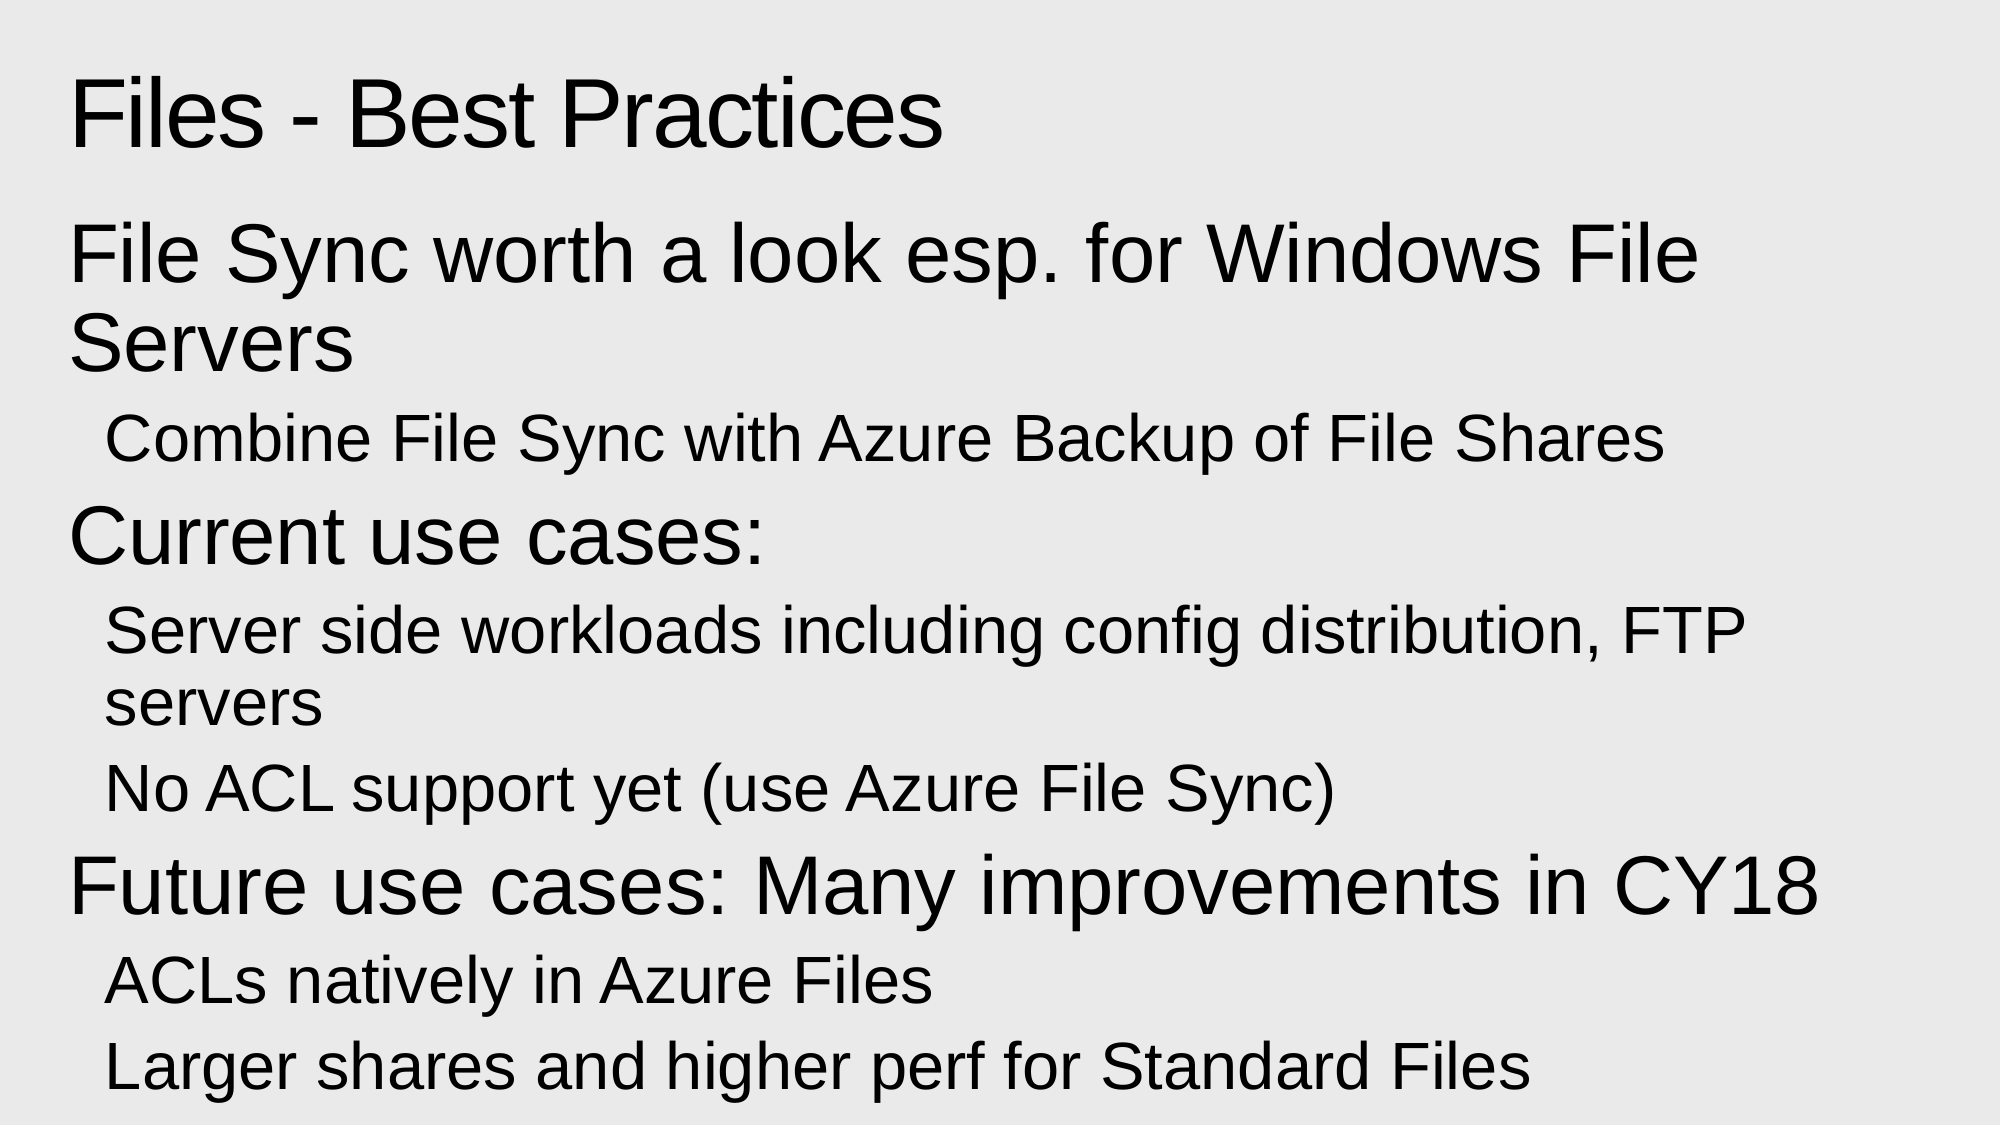

# Files - Best Practices
File Sync worth a look esp. for Windows File Servers
Combine File Sync with Azure Backup of File Shares
Current use cases:
Server side workloads including config distribution, FTP servers
No ACL support yet (use Azure File Sync)
Future use cases: Many improvements in CY18
ACLs natively in Azure Files
Larger shares and higher perf for Standard Files
High performance shared storage for HPC with Premium Files